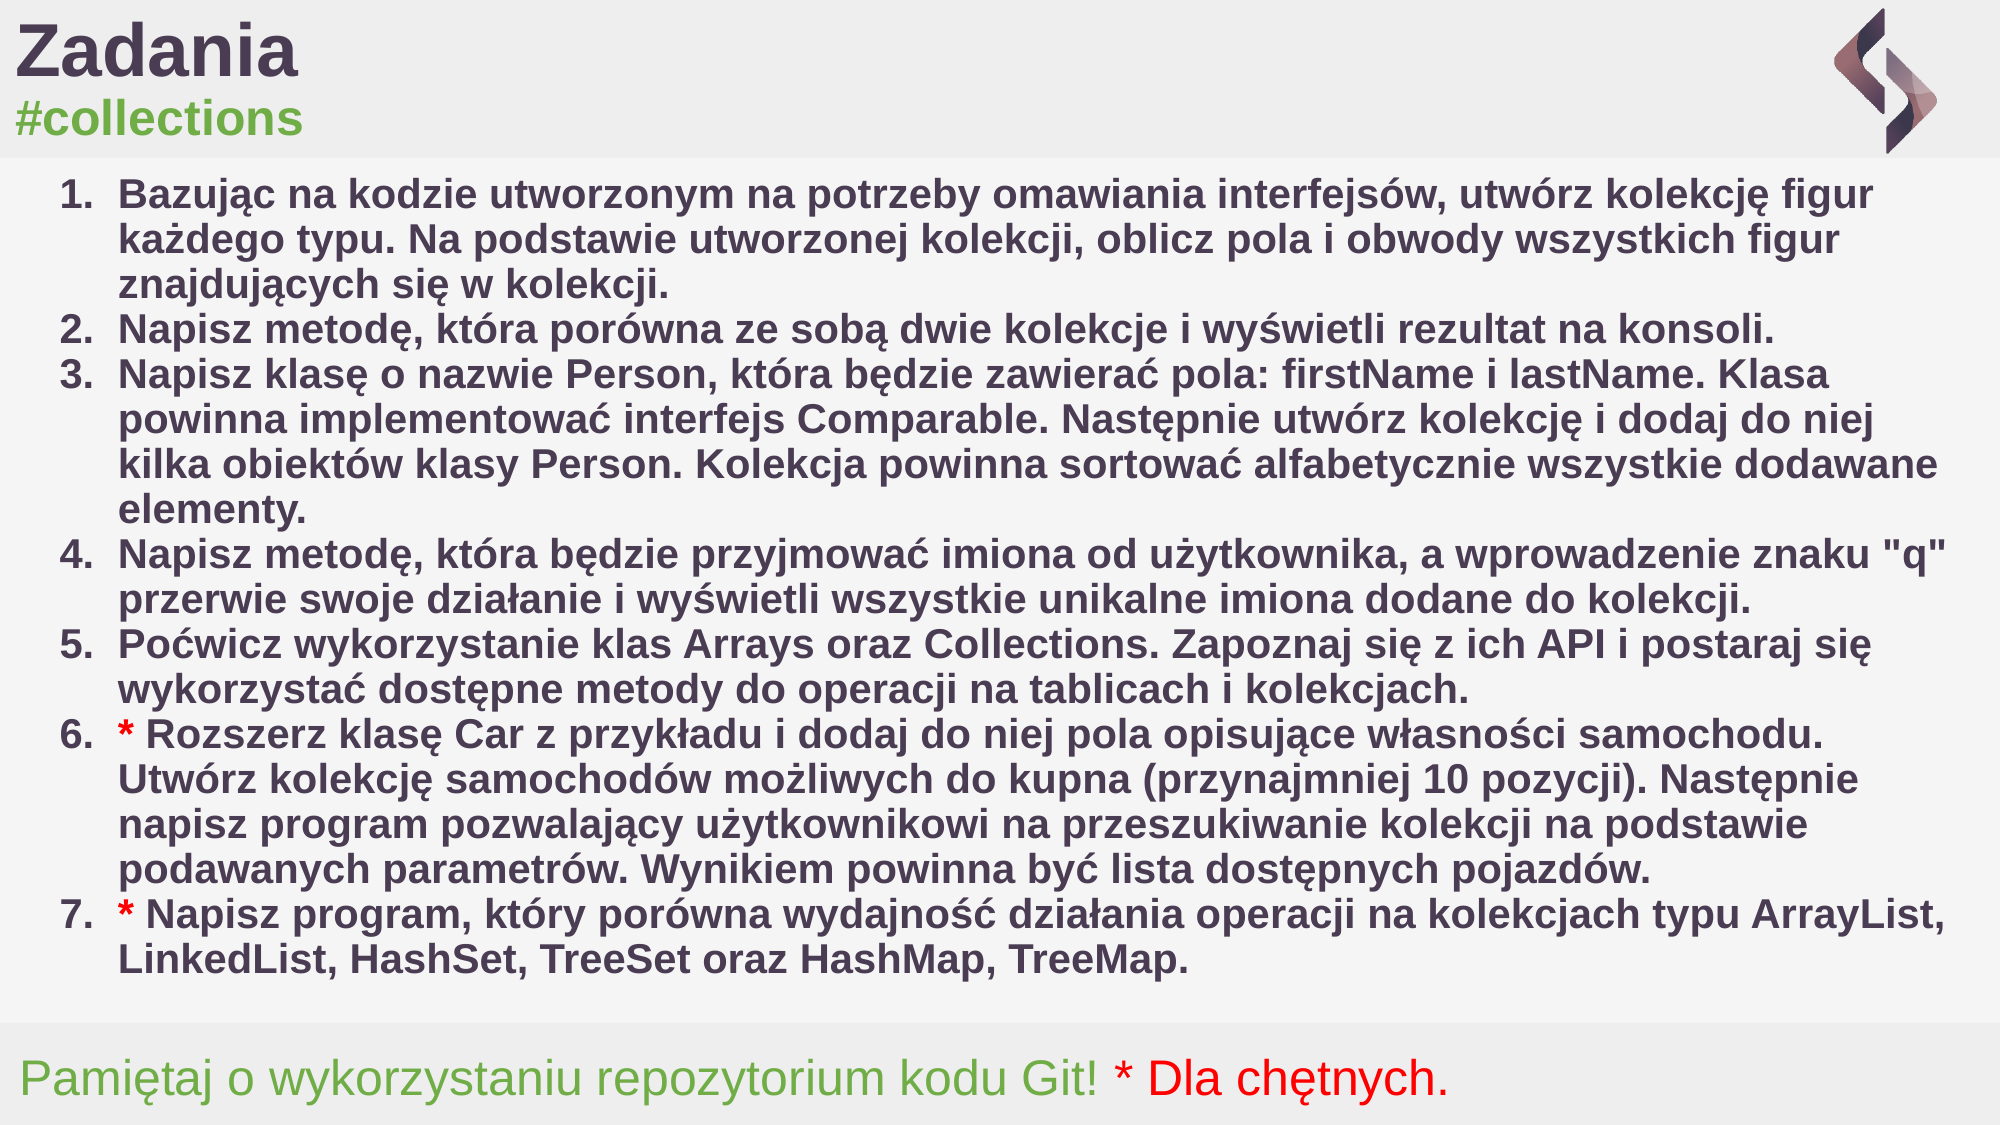

# Zadania
#collections
Bazując na kodzie utworzonym na potrzeby omawiania interfejsów, utwórz kolekcję figur każdego typu. Na podstawie utworzonej kolekcji, oblicz pola i obwody wszystkich figur znajdujących się w kolekcji.
Napisz metodę, która porówna ze sobą dwie kolekcje i wyświetli rezultat na konsoli.
Napisz klasę o nazwie Person, która będzie zawierać pola: firstName i lastName. Klasa powinna implementować interfejs Comparable. Następnie utwórz kolekcję i dodaj do niej kilka obiektów klasy Person. Kolekcja powinna sortować alfabetycznie wszystkie dodawane elementy.
Napisz metodę, która będzie przyjmować imiona od użytkownika, a wprowadzenie znaku "q" przerwie swoje działanie i wyświetli wszystkie unikalne imiona dodane do kolekcji.
Poćwicz wykorzystanie klas Arrays oraz Collections. Zapoznaj się z ich API i postaraj się wykorzystać dostępne metody do operacji na tablicach i kolekcjach.
* Rozszerz klasę Car z przykładu i dodaj do niej pola opisujące własności samochodu. Utwórz kolekcję samochodów możliwych do kupna (przynajmniej 10 pozycji). Następnie napisz program pozwalający użytkownikowi na przeszukiwanie kolekcji na podstawie podawanych parametrów. Wynikiem powinna być lista dostępnych pojazdów.
* Napisz program, który porówna wydajność działania operacji na kolekcjach typu ArrayList, LinkedList, HashSet, TreeSet oraz HashMap, TreeMap.
Pamiętaj o wykorzystaniu repozytorium kodu Git! * Dla chętnych.